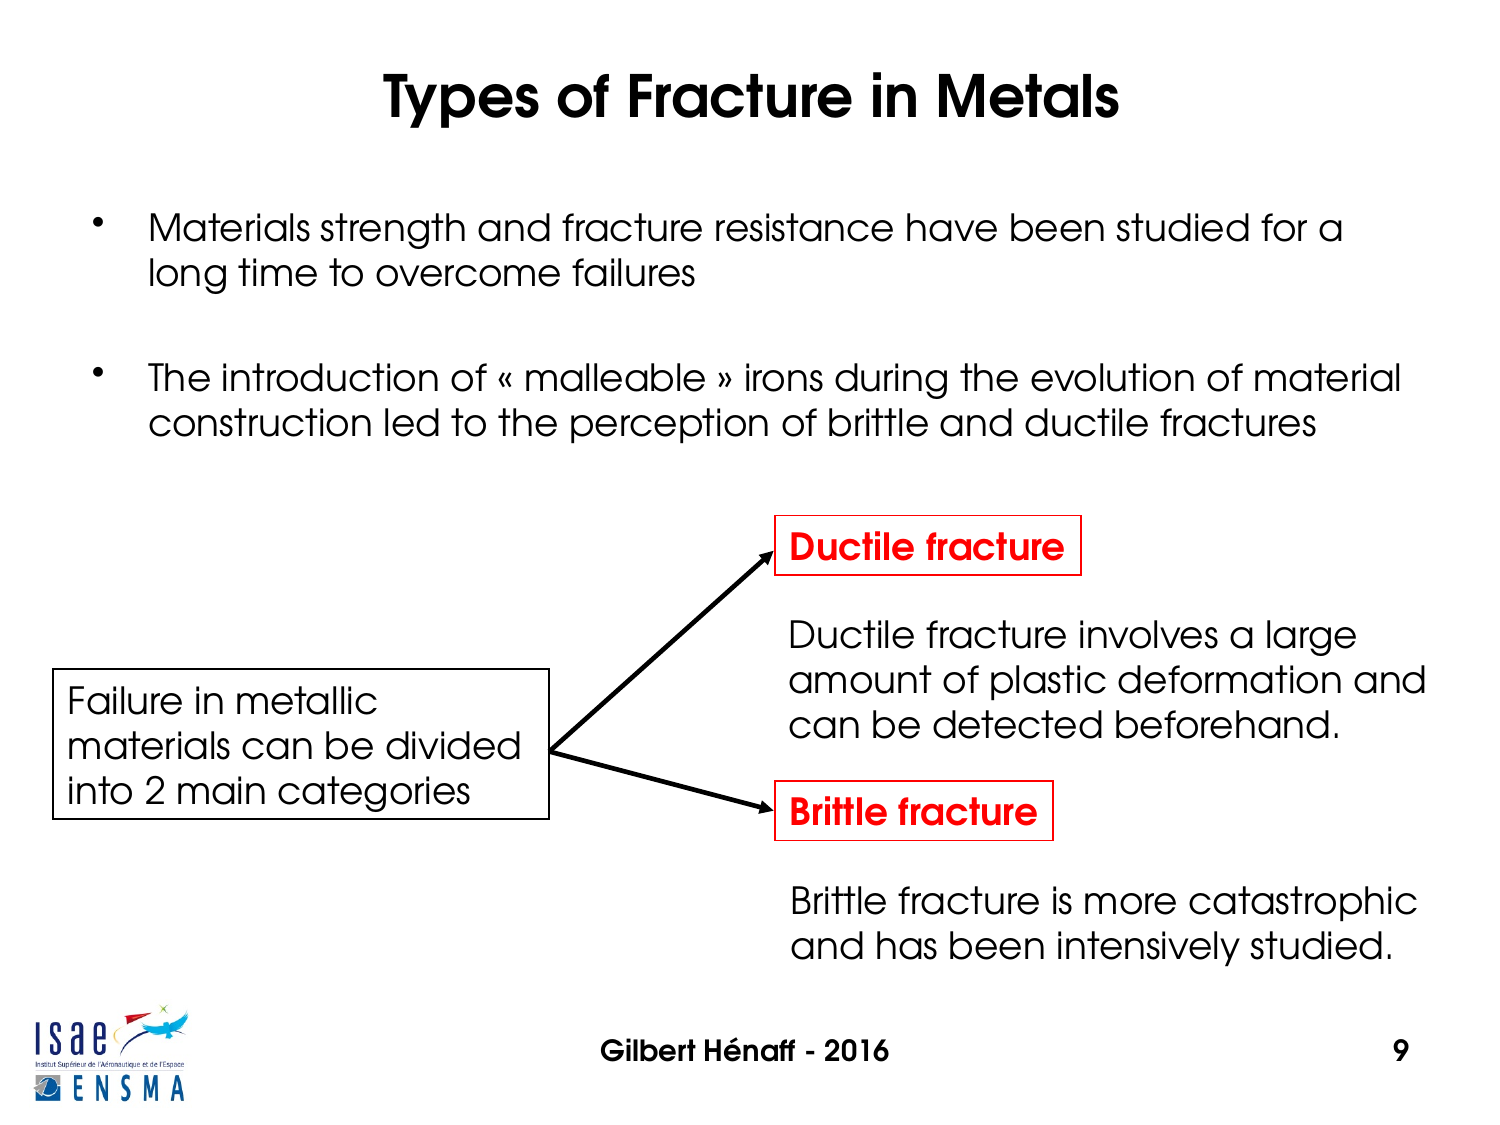

# Types of Fracture in Metals
Materials strength and fracture resistance have been studied for a long time to overcome failures

The introduction of « malleable » irons during the evolution of material construction led to the perception of brittle and ductile fractures

Ductile fracture
Ductile fracture involves a large
amount of plastic deformation and
can be detected beforehand.
Brittle fracture
Brittle fracture is more catastrophic
and has been intensively studied.

Failure in metallic materials can be divided into 2 main categories

Gilbert Hénaff - 2016
9